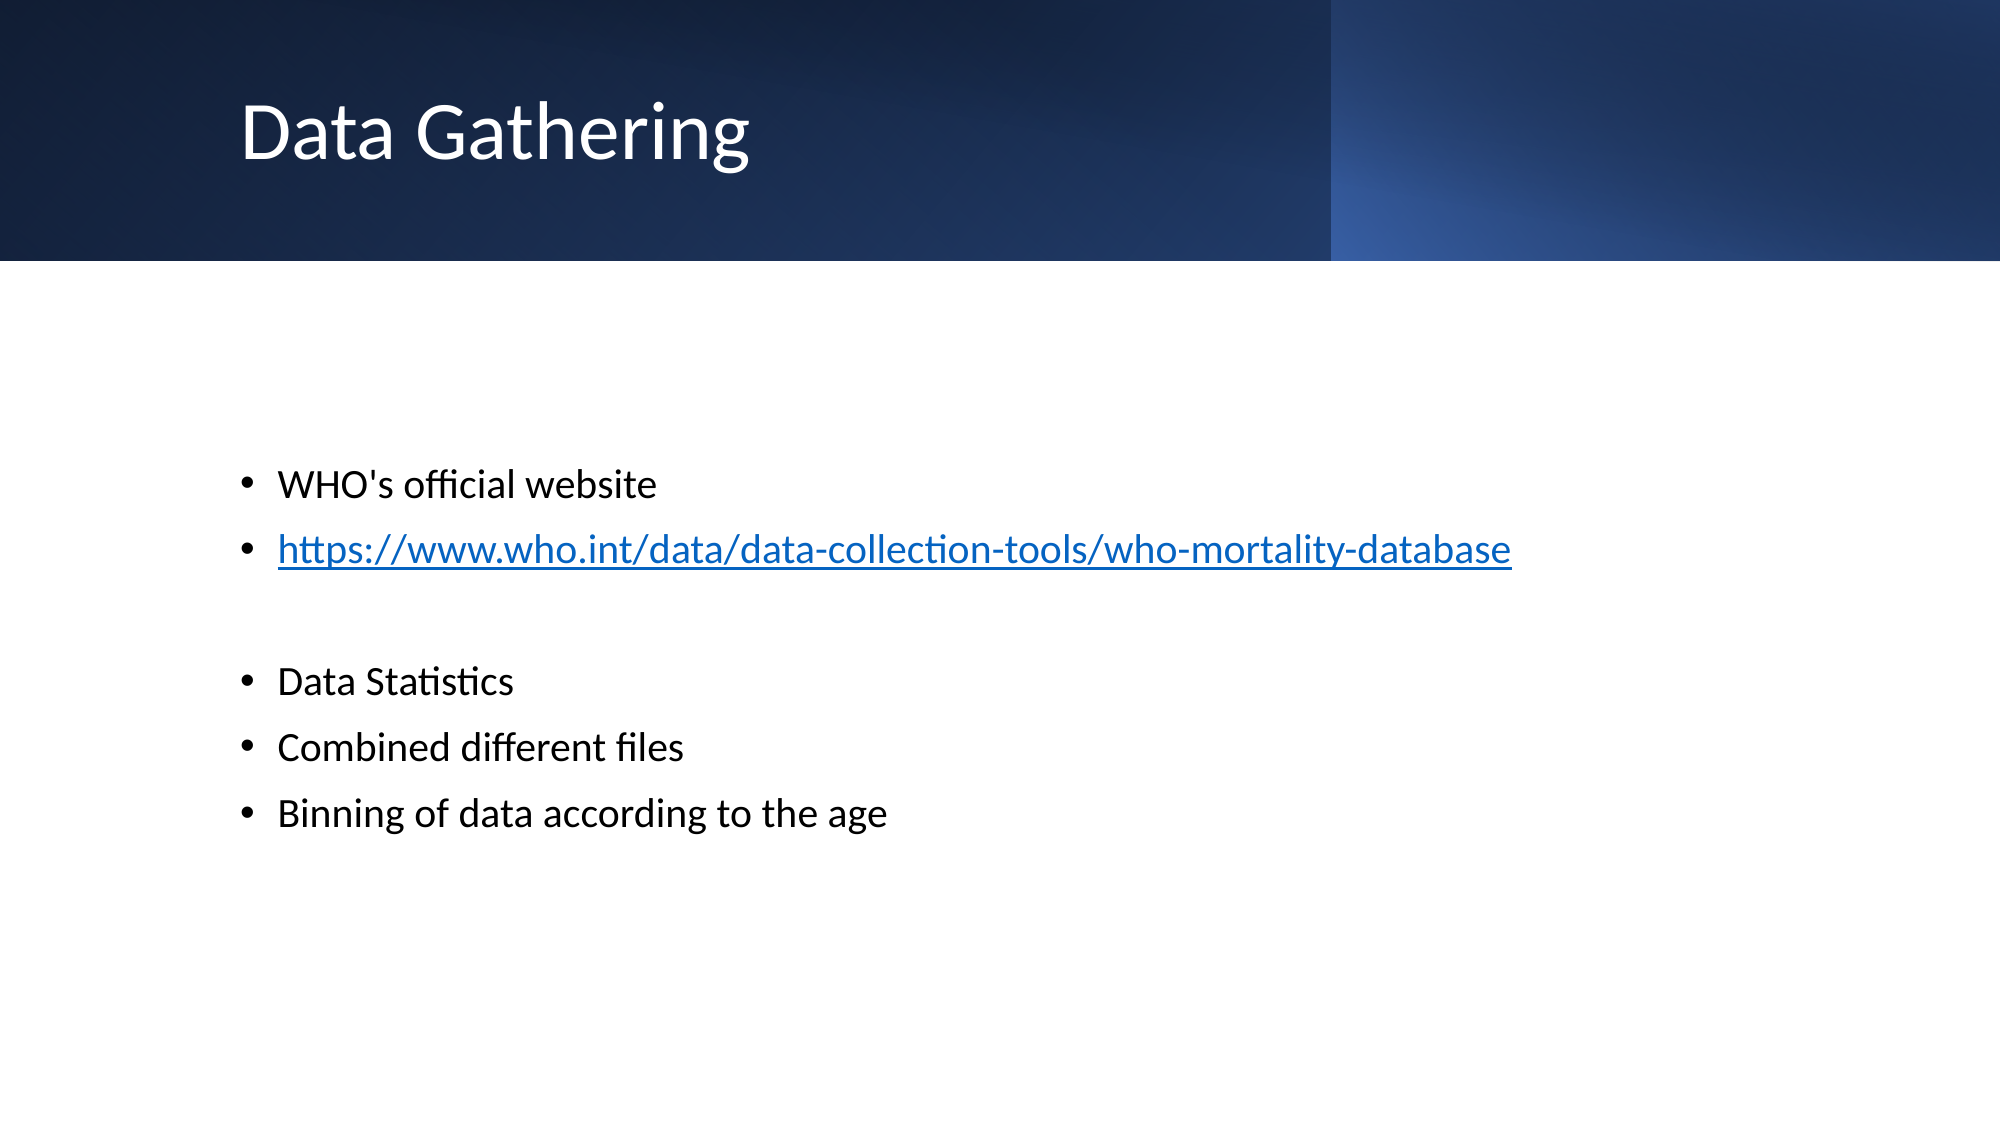

# Data Gathering
WHO's official website
https://www.who.int/data/data-collection-tools/who-mortality-database

Data Statistics
Combined different files
Binning of data according to the age